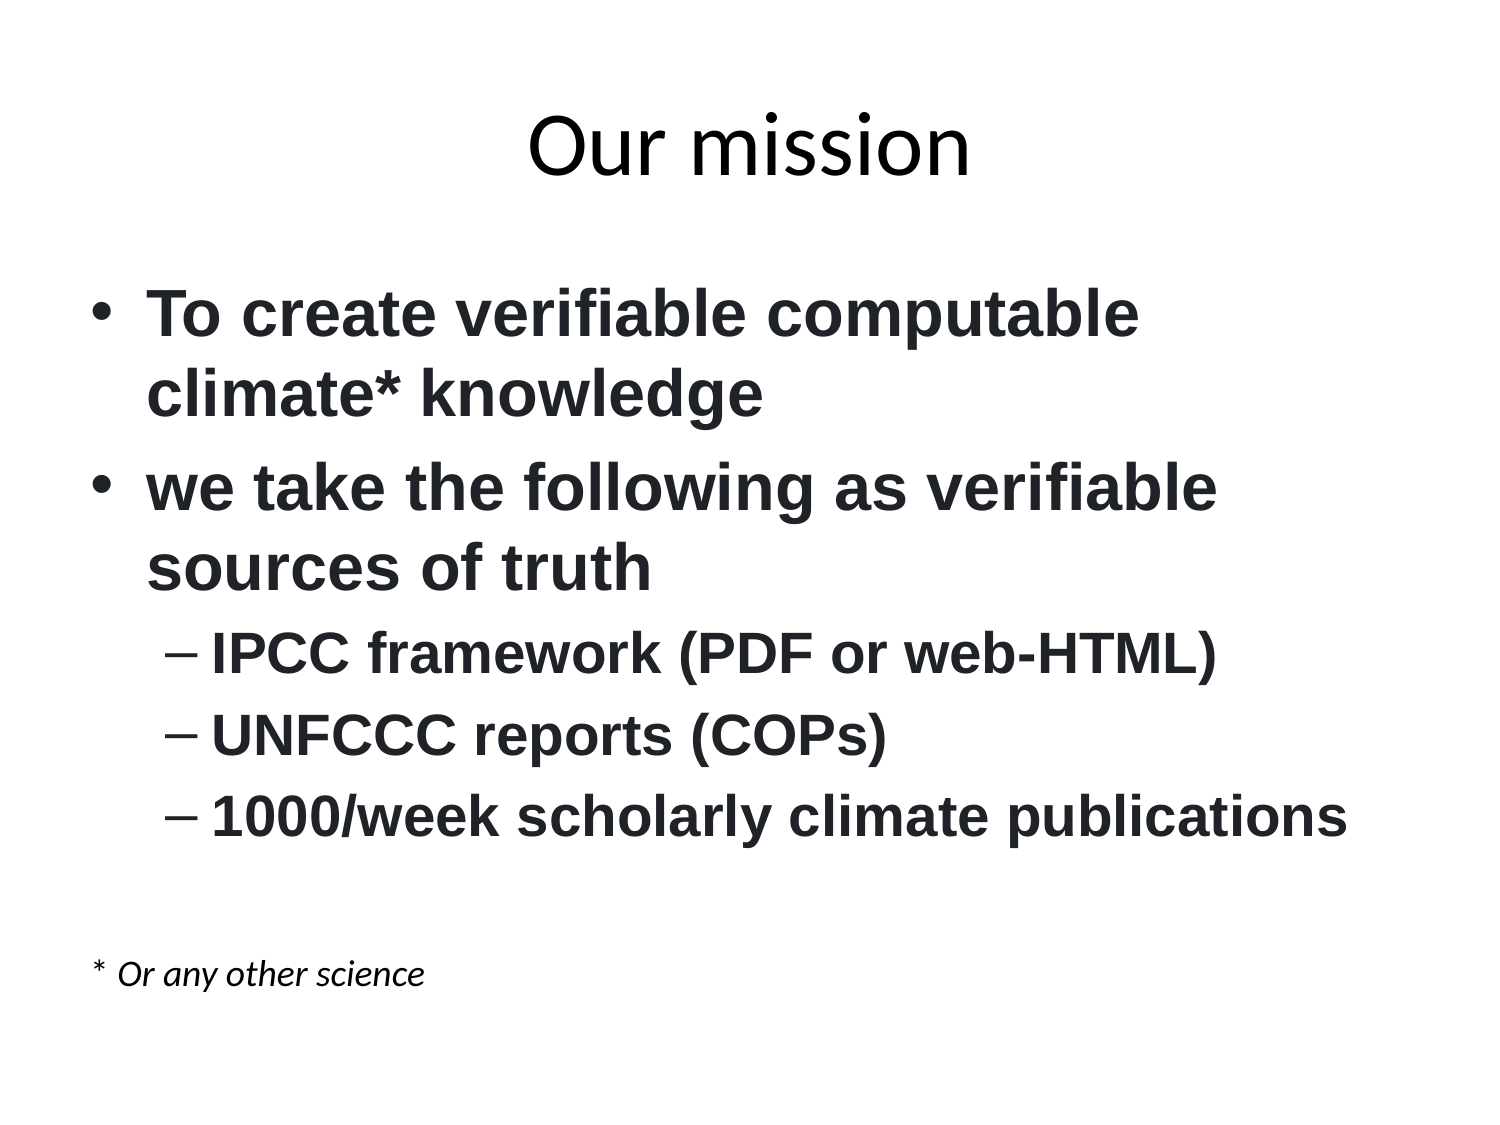

# Our mission
To create verifiable computable climate* knowledge
we take the following as verifiable sources of truth
IPCC framework (PDF or web-HTML)
UNFCCC reports (COPs)
1000/week scholarly climate publications

* Or any other science